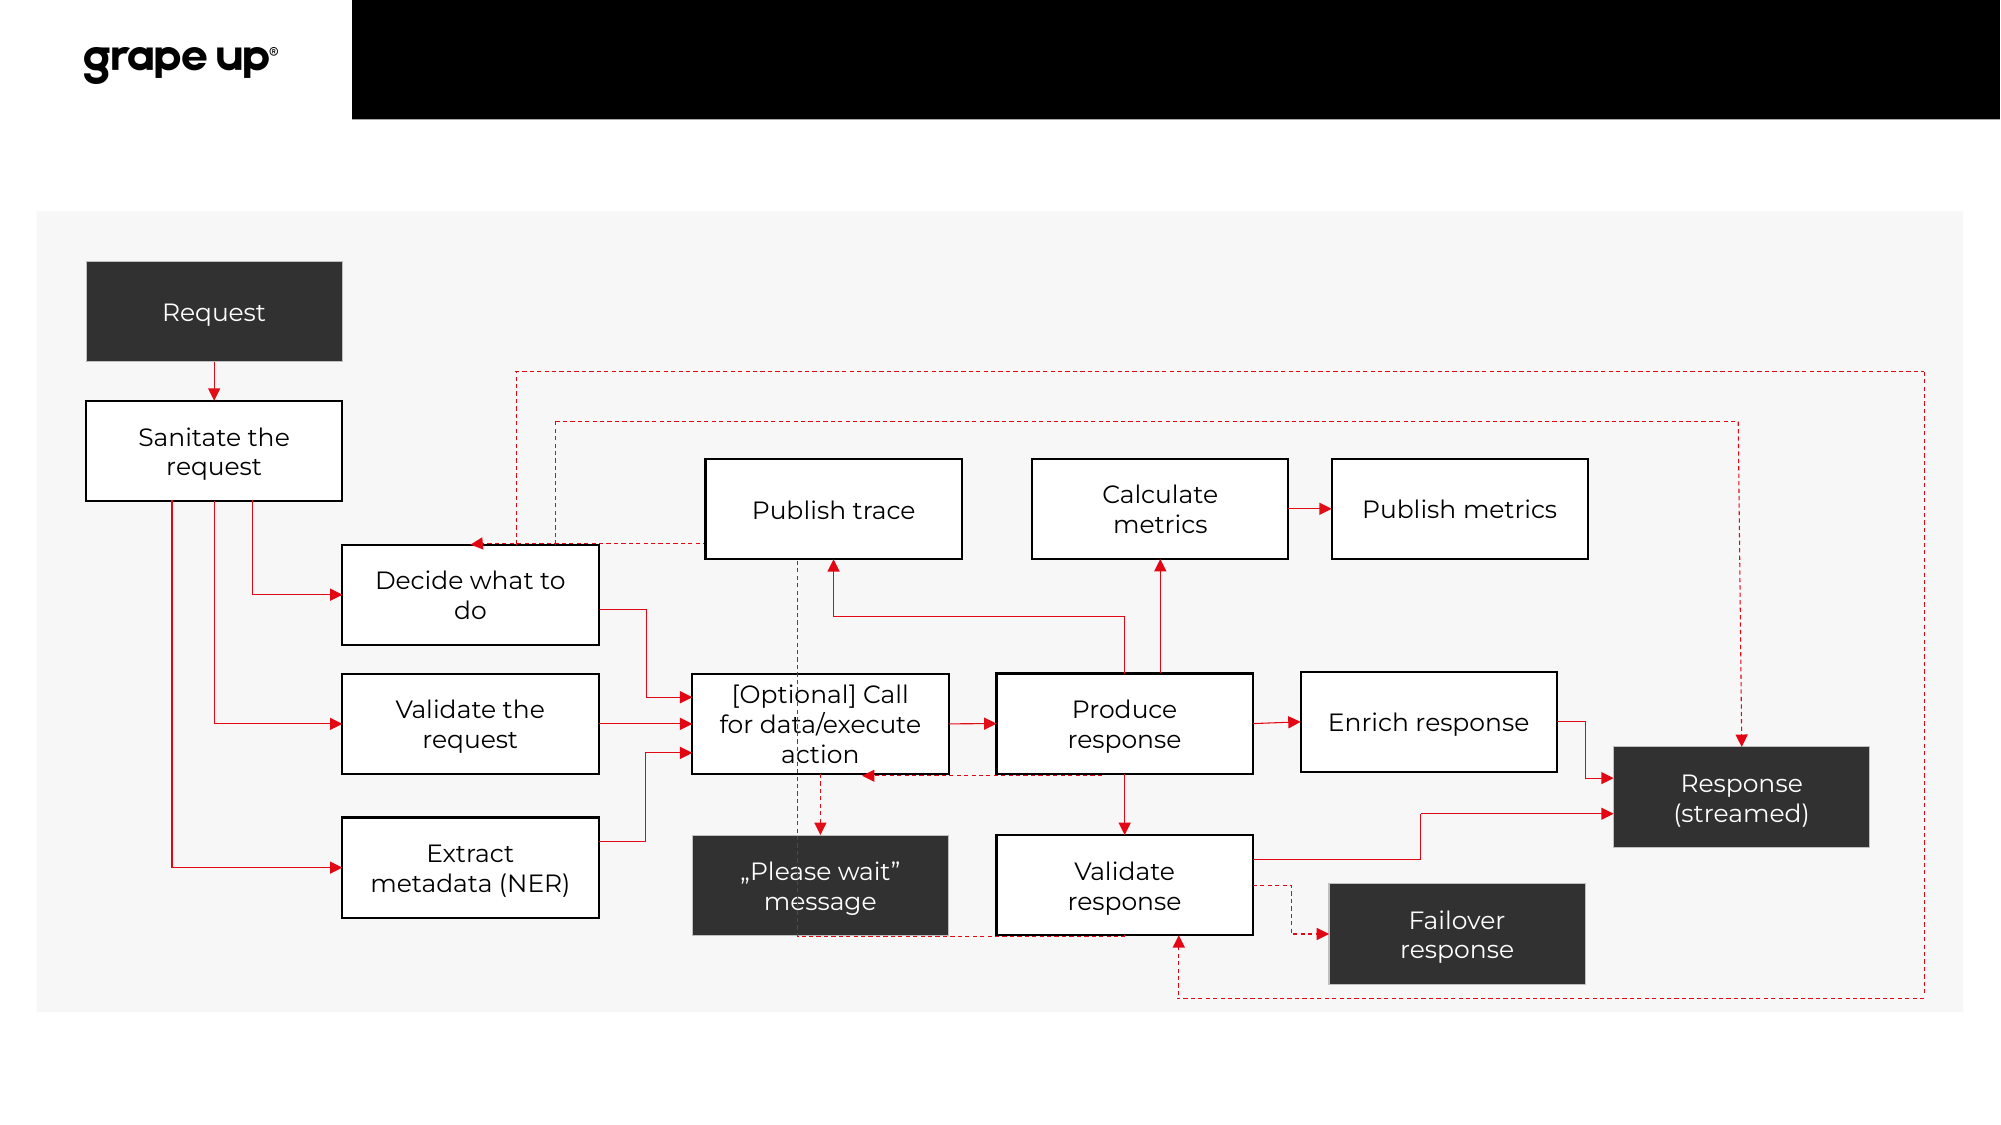

Request
Sanitate the request
Calculate metrics
Publish metrics
Publish trace
Decide what to do
Enrich response
Produce response
[Optional] Call for data/execute action
Validate the request
Response (streamed)
Extract metadata (NER)
„Please wait” message
Validate response
Failover response